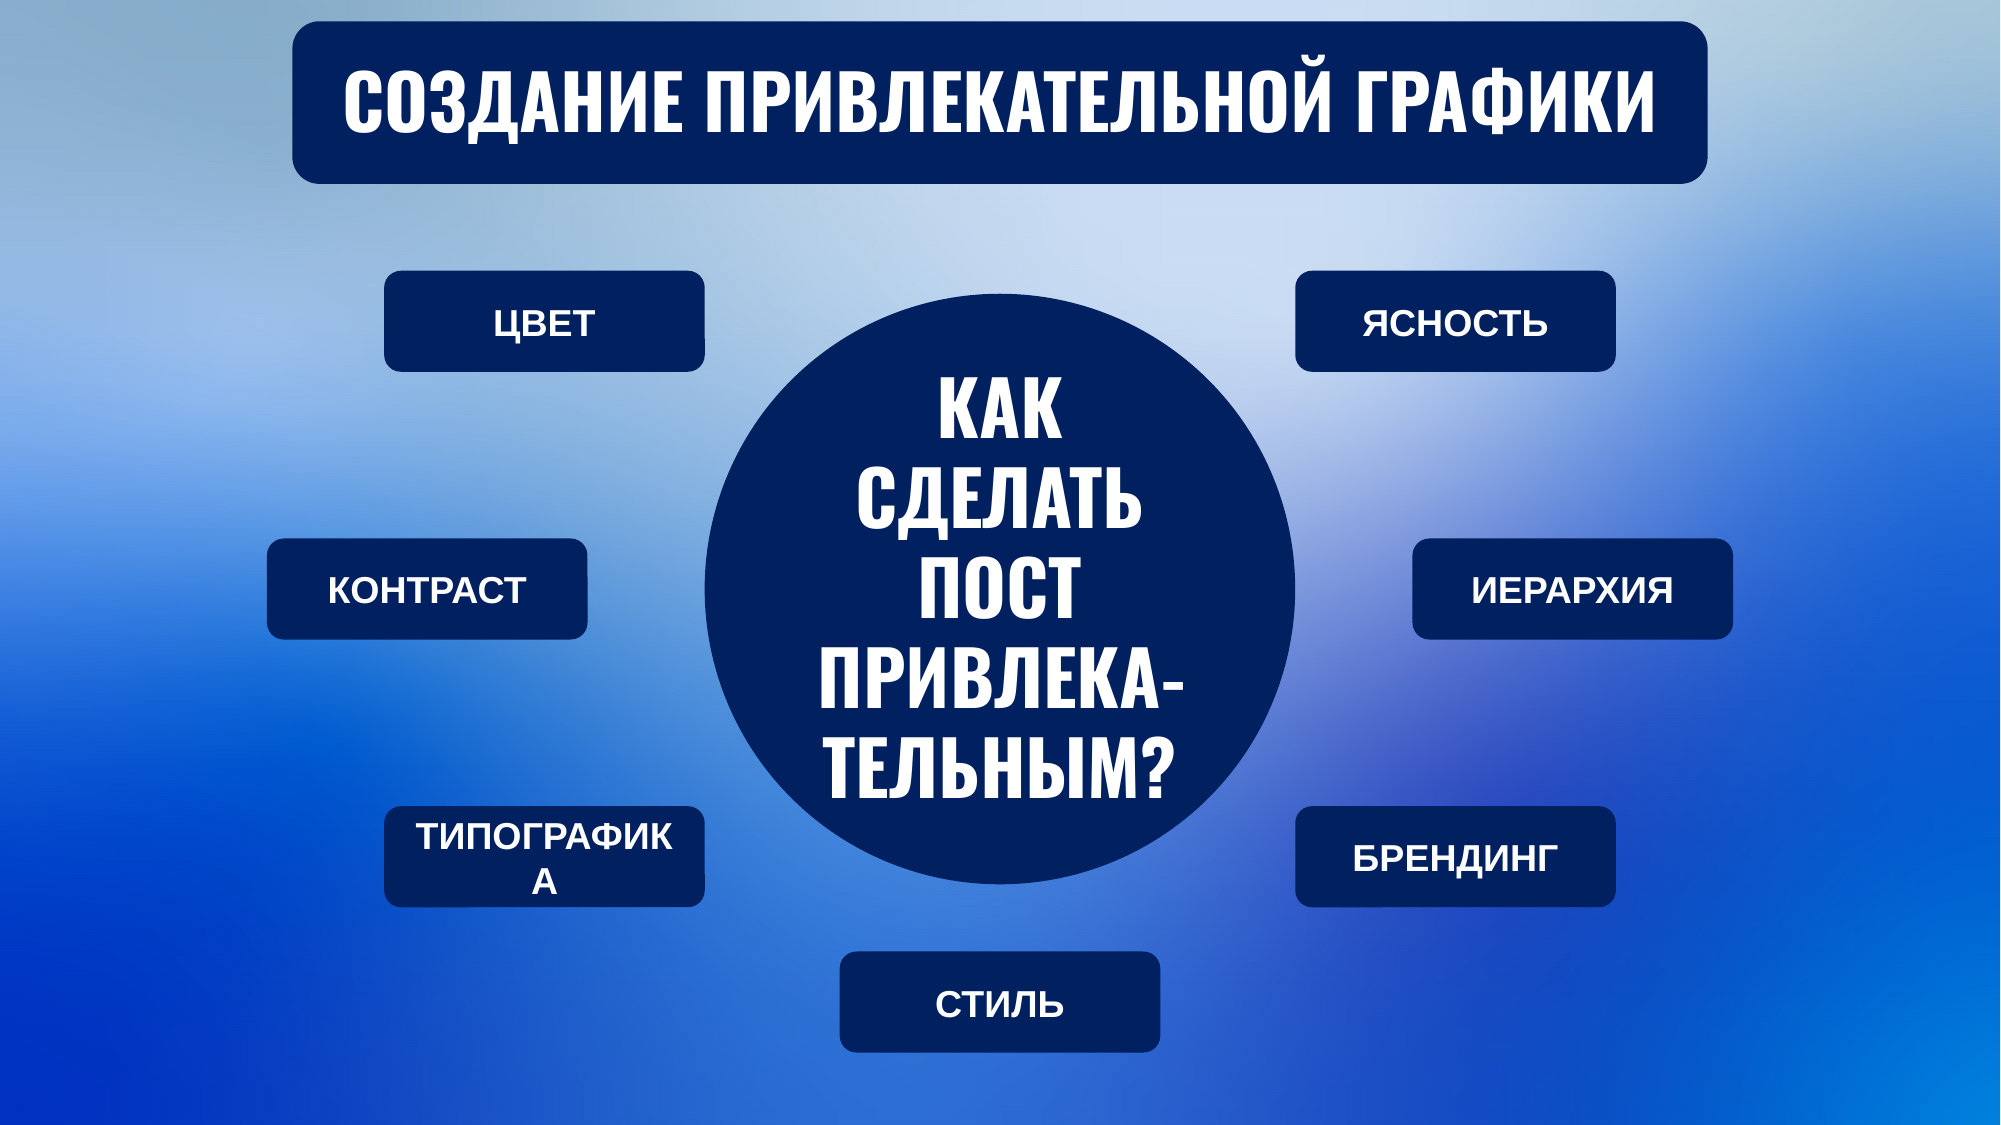

СОЗДАНИЕ ПРИВЛЕКАТЕЛЬНОЙ ГРАФИКИ
ЦВЕТ
ЯСНОСТЬ
КАК СДЕЛАТЬ ПОСТ ПРИВЛЕКА-ТЕЛЬНЫМ?
КОНТРАСТ
ИЕРАРХИЯ
ТИПОГРАФИКА
БРЕНДИНГ
СТИЛЬ